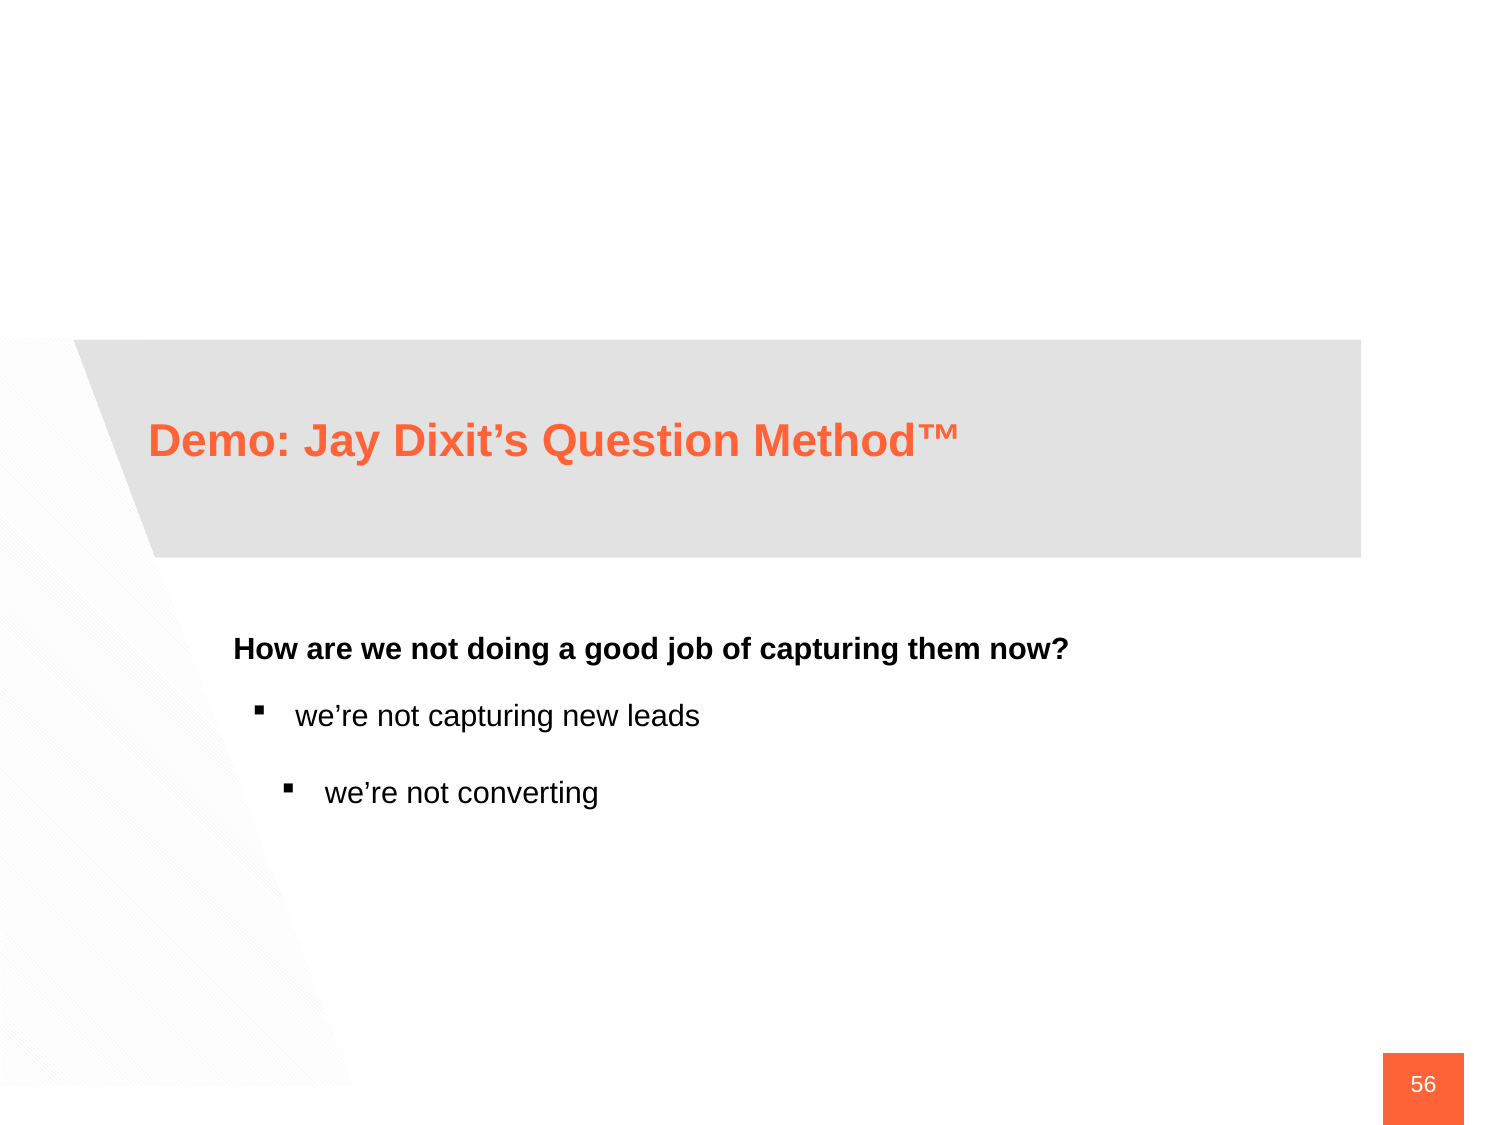

Demo: Jay Dixit’s Question Method™
How are we not doing a good job of capturing them now?
we’re not capturing new leads
we’re not converting